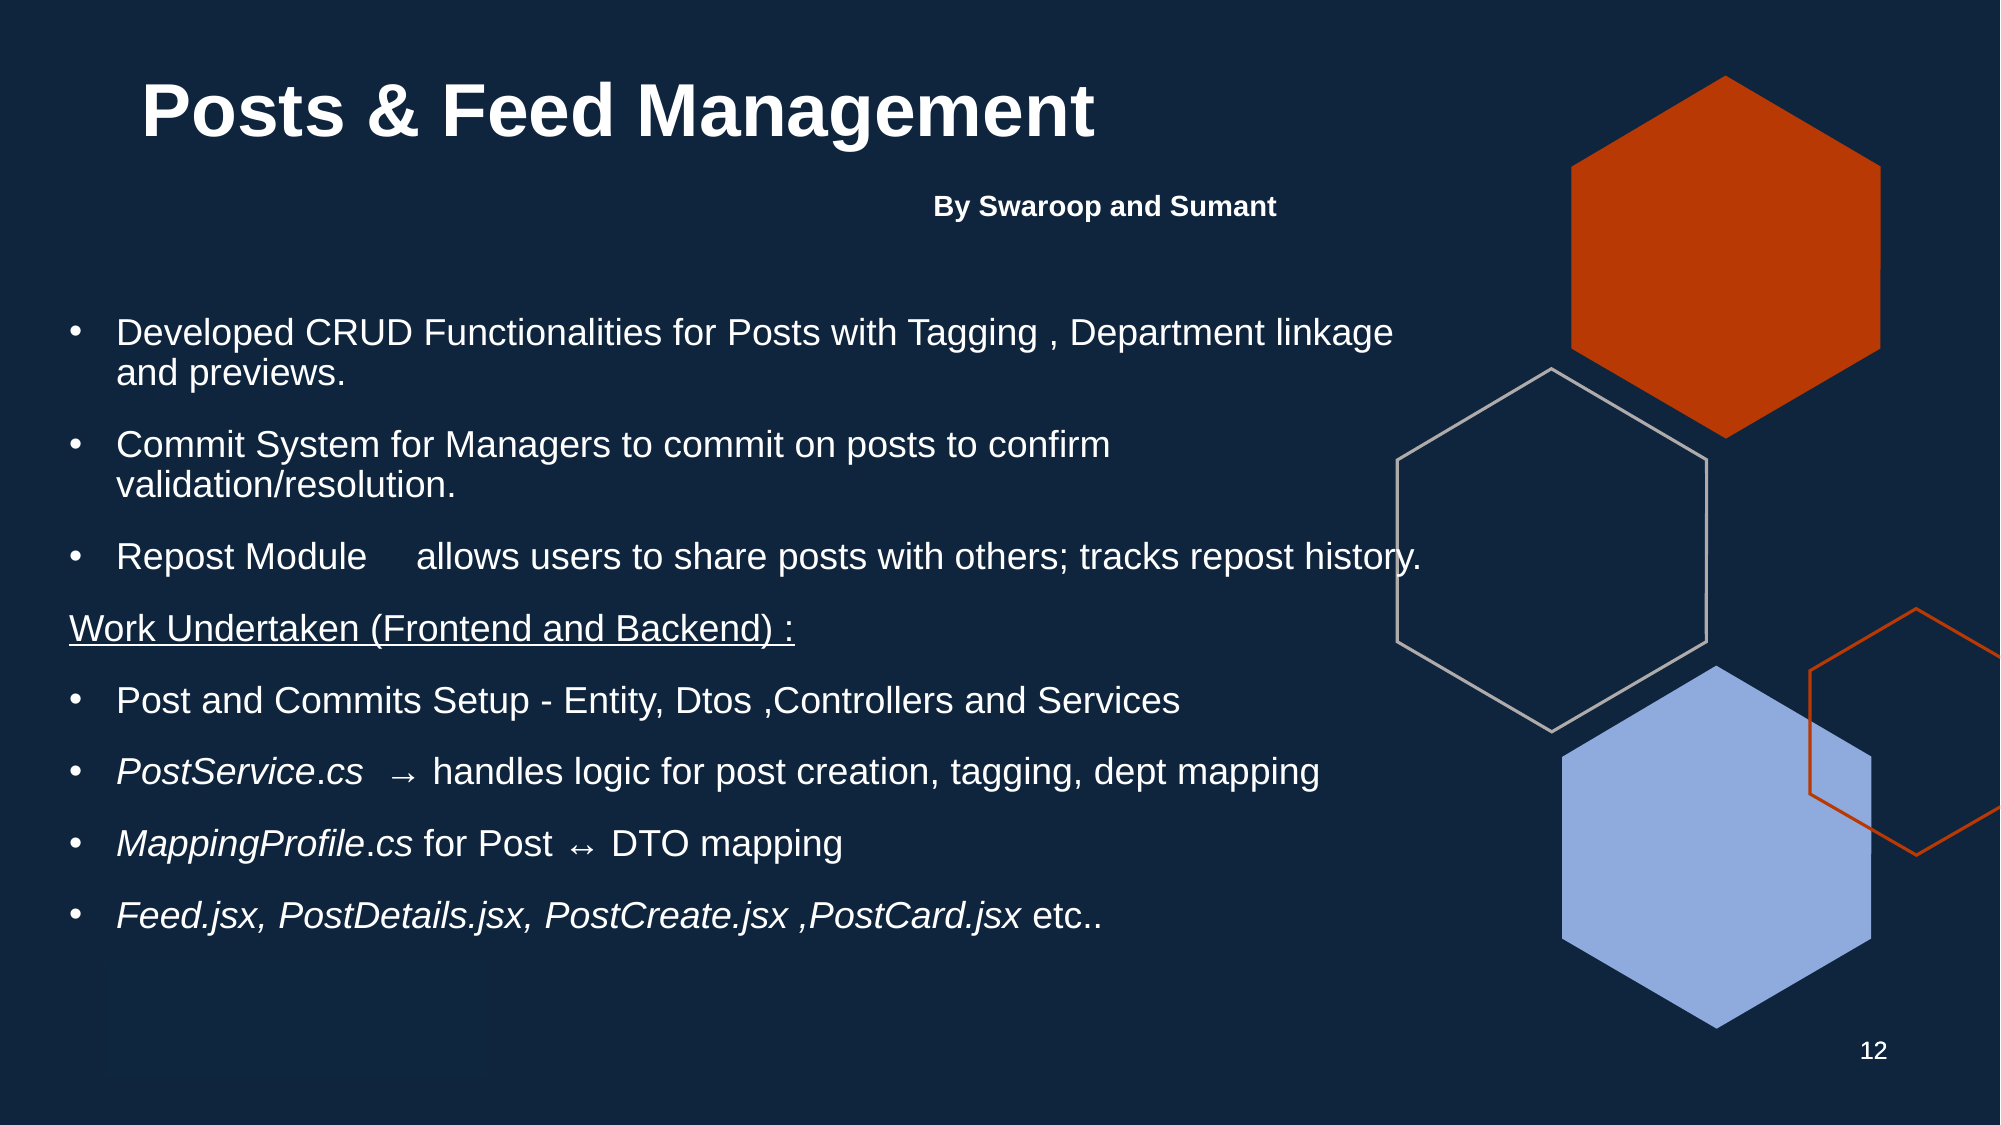

# Posts & Feed Management By Swaroop and Sumant
Developed CRUD Functionalities for Posts with Tagging , Department linkage and previews.
Commit System for Managers to commit on posts to confirm validation/resolution.
Repost Module	allows users to share posts with others; tracks repost history.
Work Undertaken (Frontend and Backend) :
Post and Commits Setup - Entity, Dtos ,Controllers and Services
PostService.cs  → handles logic for post creation, tagging, dept mapping
MappingProfile.cs for Post ↔ DTO mapping
Feed.jsx, PostDetails.jsx, PostCreate.jsx ,PostCard.jsx etc..

12
12